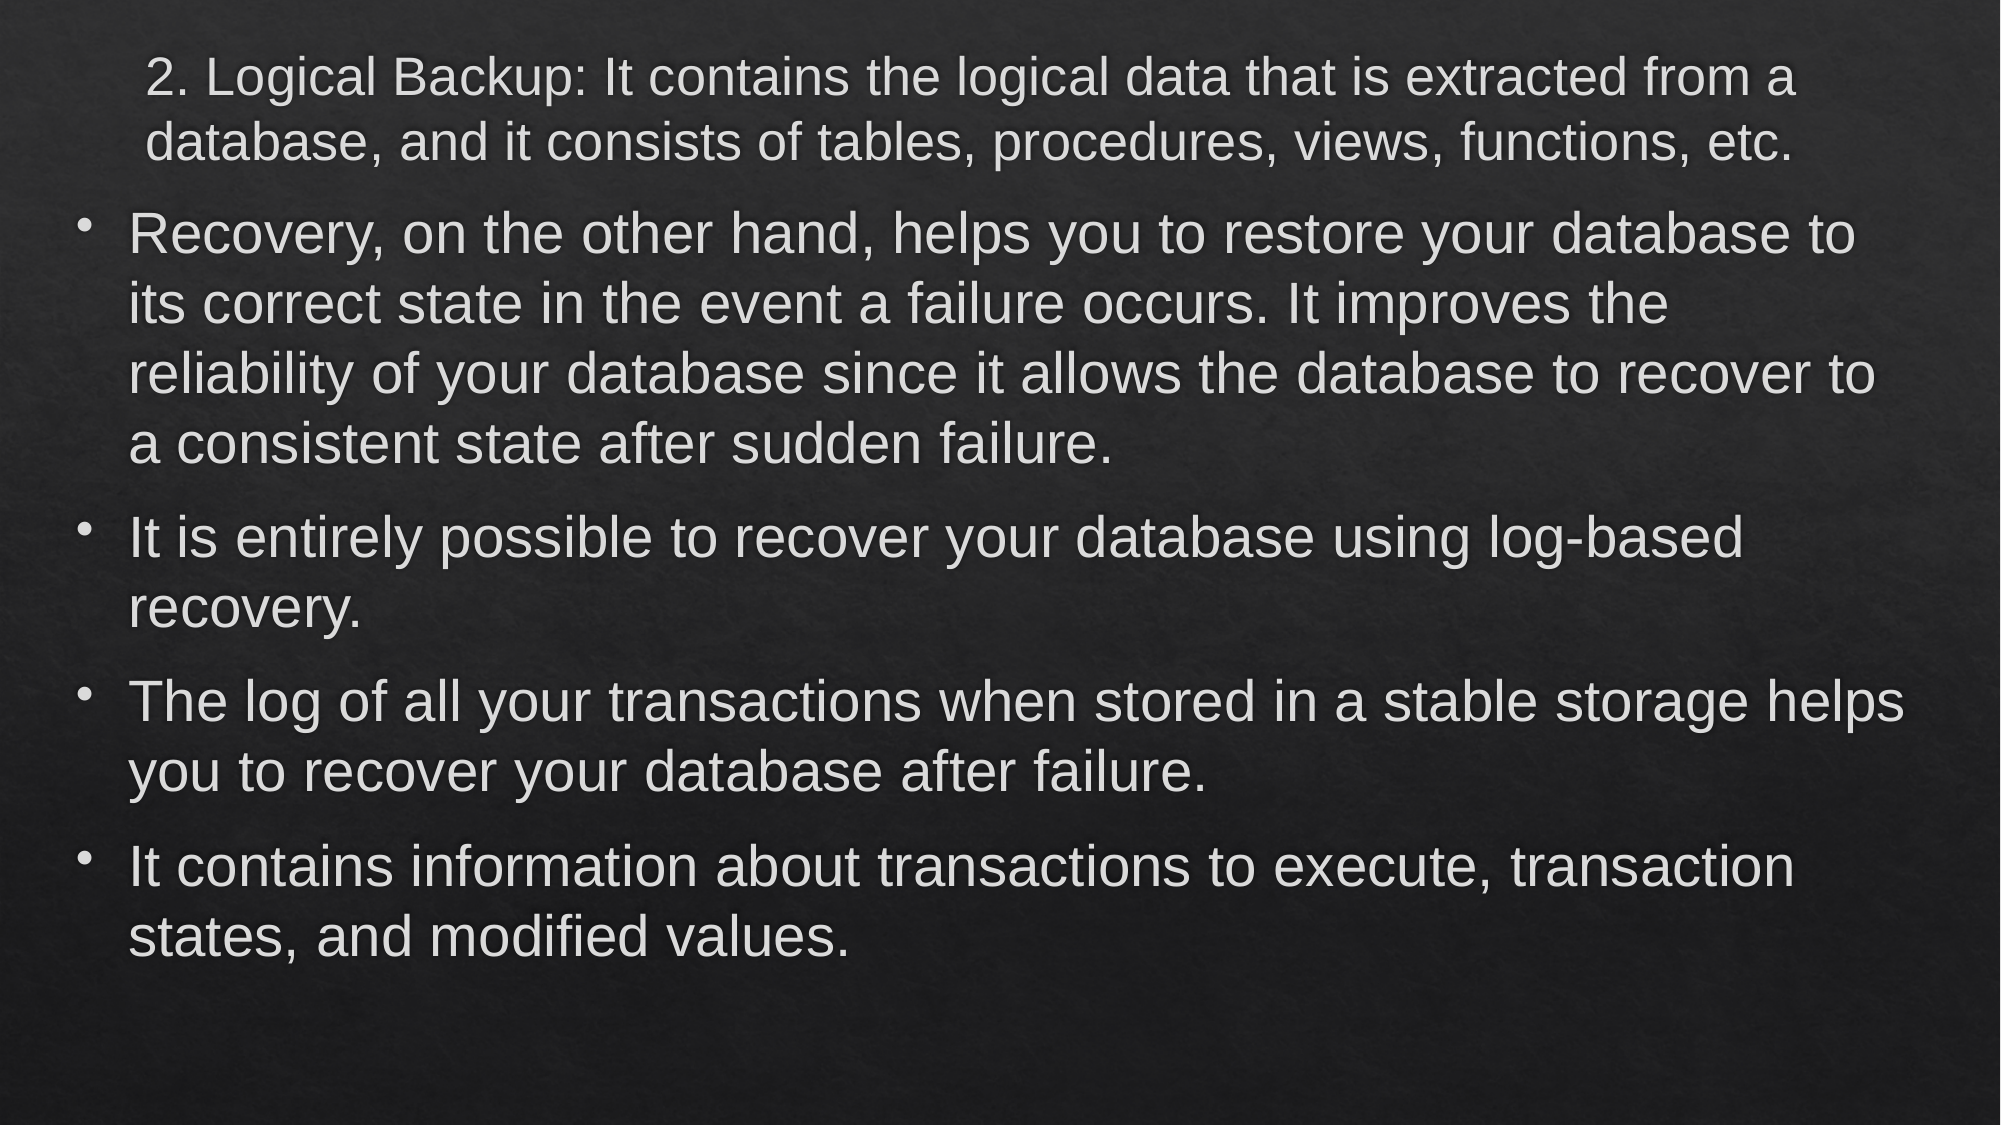

2. Logical Backup: It contains the logical data that is extracted from a database, and it consists of tables, procedures, views, functions, etc.
Recovery, on the other hand, helps you to restore your database to its correct state in the event a failure occurs. It improves the reliability of your database since it allows the database to recover to a consistent state after sudden failure.
It is entirely possible to recover your database using log-based recovery.
The log of all your transactions when stored in a stable storage helps you to recover your database after failure.
It contains information about transactions to execute, transaction states, and modified values.